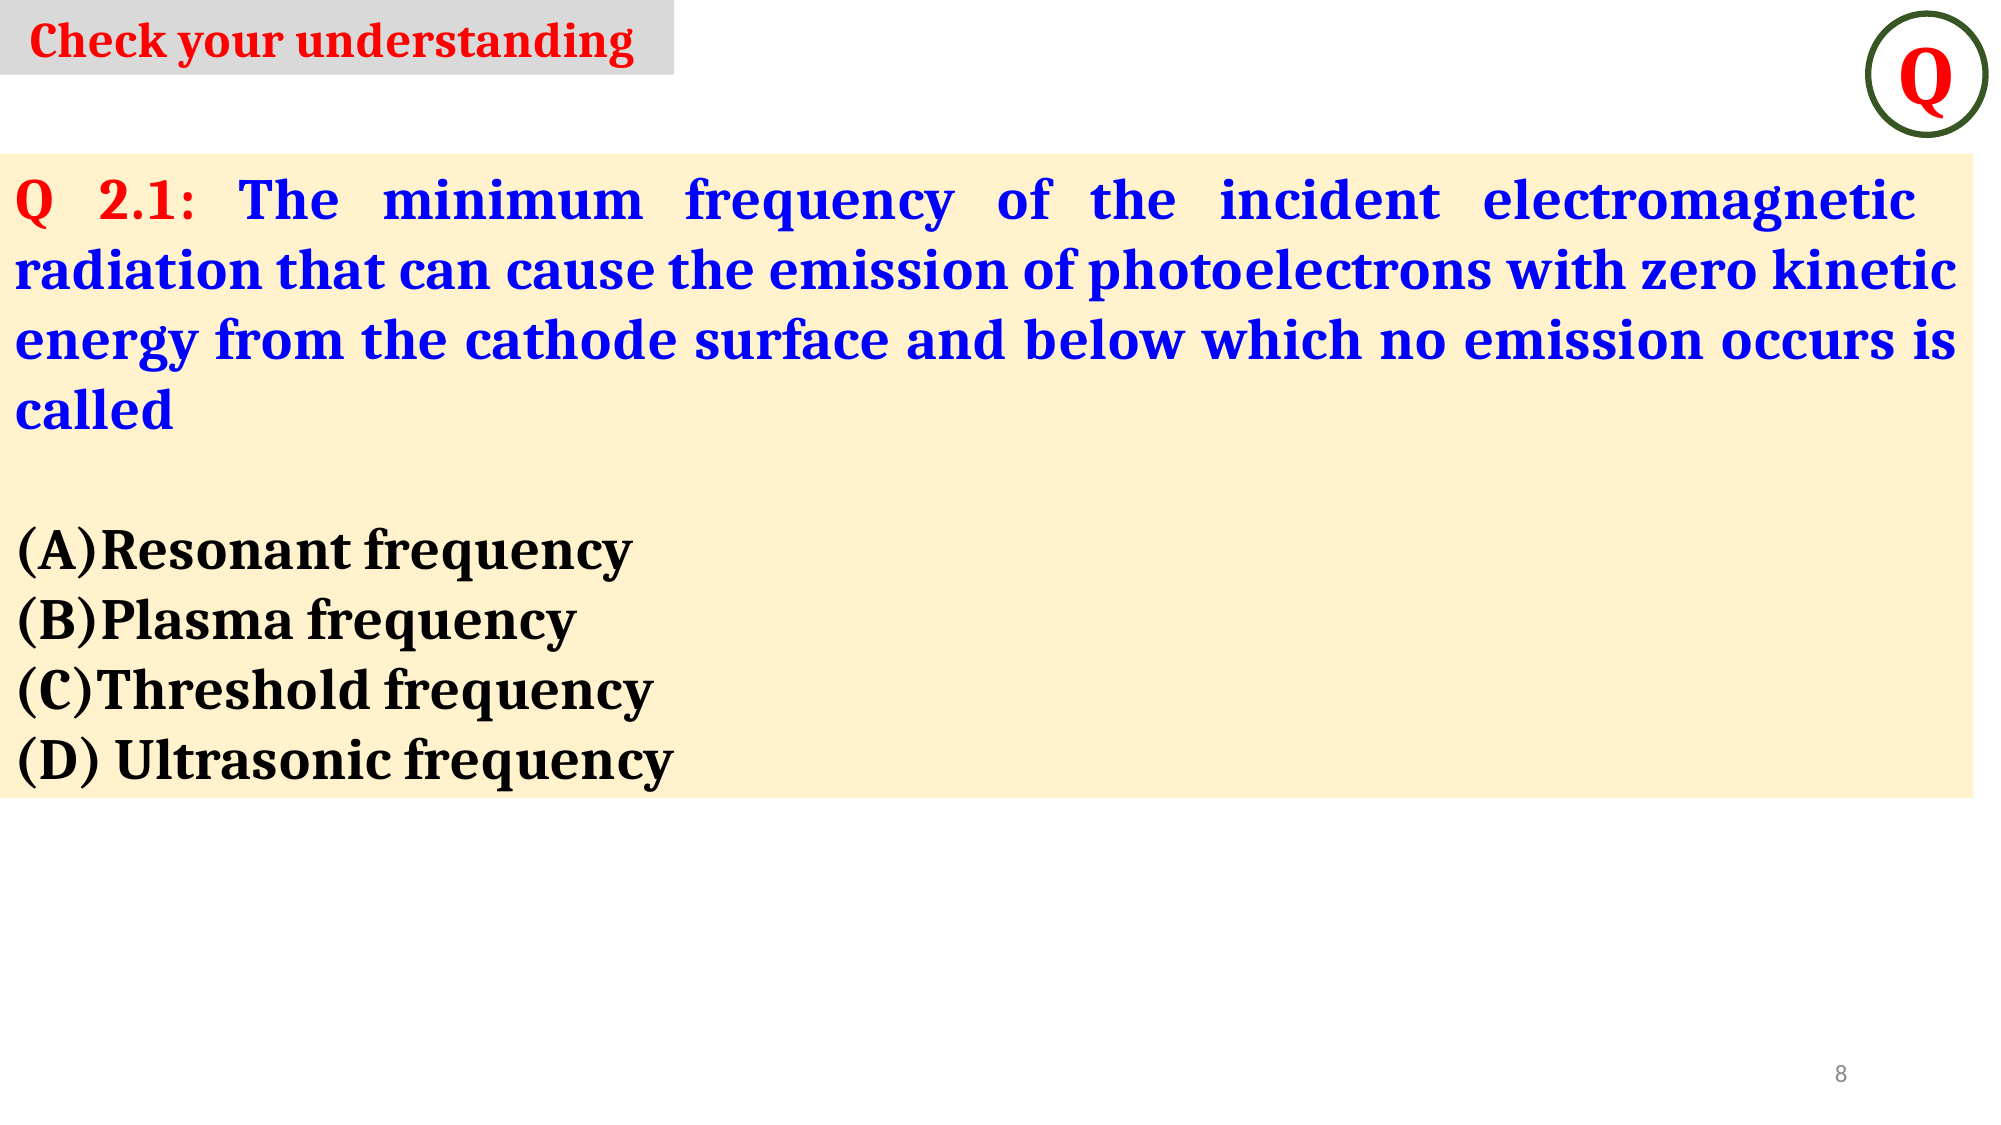

Check your understanding

Q
Q 2.1: The minimum frequency of the incident electromagnetic  radiation that can cause the emission of photoelectrons with zero kinetic energy from the cathode surface and below which no emission occurs is called

Resonant frequency
Plasma frequency
Threshold frequency
 Ultrasonic frequency
8